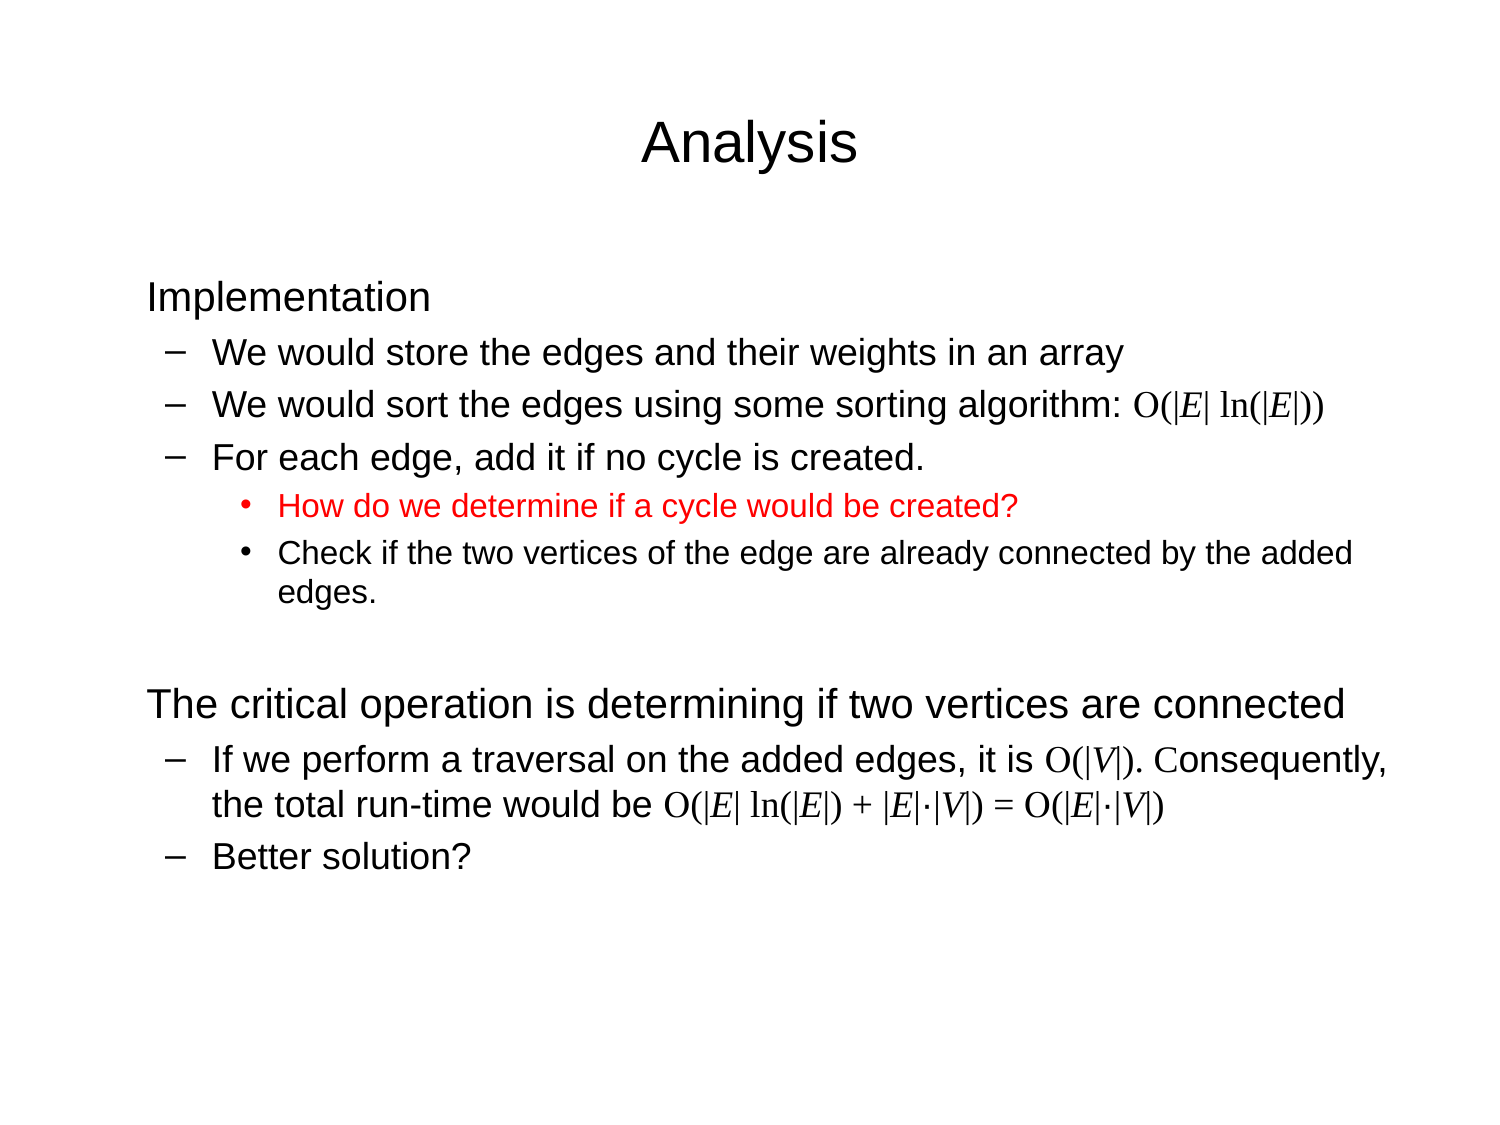

# Analysis
	Implementation
We would store the edges and their weights in an array
We would sort the edges using some sorting algorithm: Ο(|E| ln(|E|))
For each edge, add it if no cycle is created.
How do we determine if a cycle would be created?
Check if the two vertices of the edge are already connected by the added edges.

	The critical operation is determining if two vertices are connected
If we perform a traversal on the added edges, it is Ο(|V|). Consequently, the total run-time would be Ο(|E| ln(|E|) + |E|·|V|) = Ο(|E|·|V|)
Better solution?